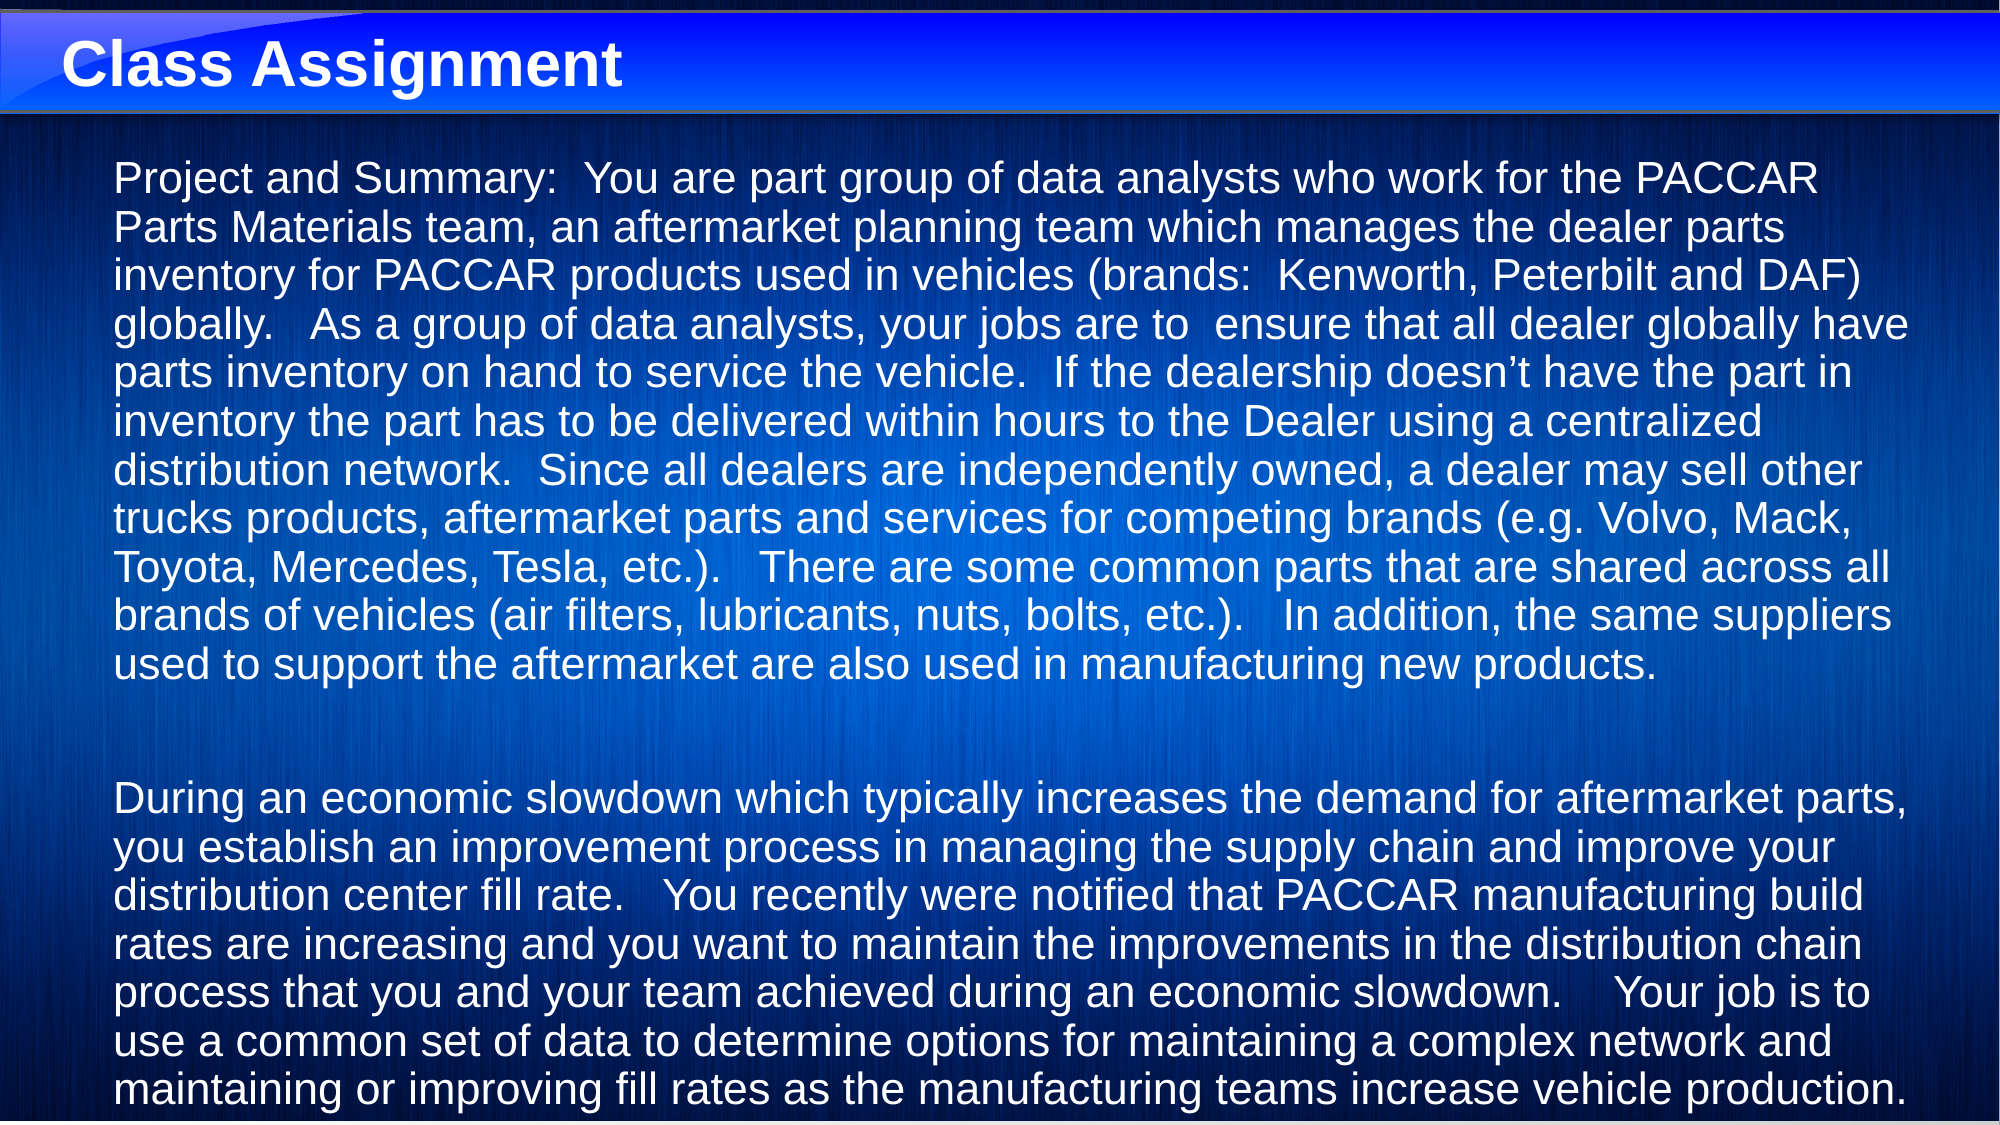

# Class Assignment
Project and Summary:  You are part group of data analysts who work for the PACCAR Parts Materials team, an aftermarket planning team which manages the dealer parts inventory for PACCAR products used in vehicles (brands:  Kenworth, Peterbilt and DAF) globally.   As a group of data analysts, your jobs are to  ensure that all dealer globally have parts inventory on hand to service the vehicle.  If the dealership doesn’t have the part in inventory the part has to be delivered within hours to the Dealer using a centralized distribution network.  Since all dealers are independently owned, a dealer may sell other trucks products, aftermarket parts and services for competing brands (e.g. Volvo, Mack, Toyota, Mercedes, Tesla, etc.).   There are some common parts that are shared across all brands of vehicles (air filters, lubricants, nuts, bolts, etc.).   In addition, the same suppliers used to support the aftermarket are also used in manufacturing new products.

During an economic slowdown which typically increases the demand for aftermarket parts, you establish an improvement process in managing the supply chain and improve your distribution center fill rate.   You recently were notified that PACCAR manufacturing build rates are increasing and you want to maintain the improvements in the distribution chain process that you and your team achieved during an economic slowdown.    Your job is to use a common set of data to determine options for maintaining a complex network and maintaining or improving fill rates as the manufacturing teams increase vehicle production.